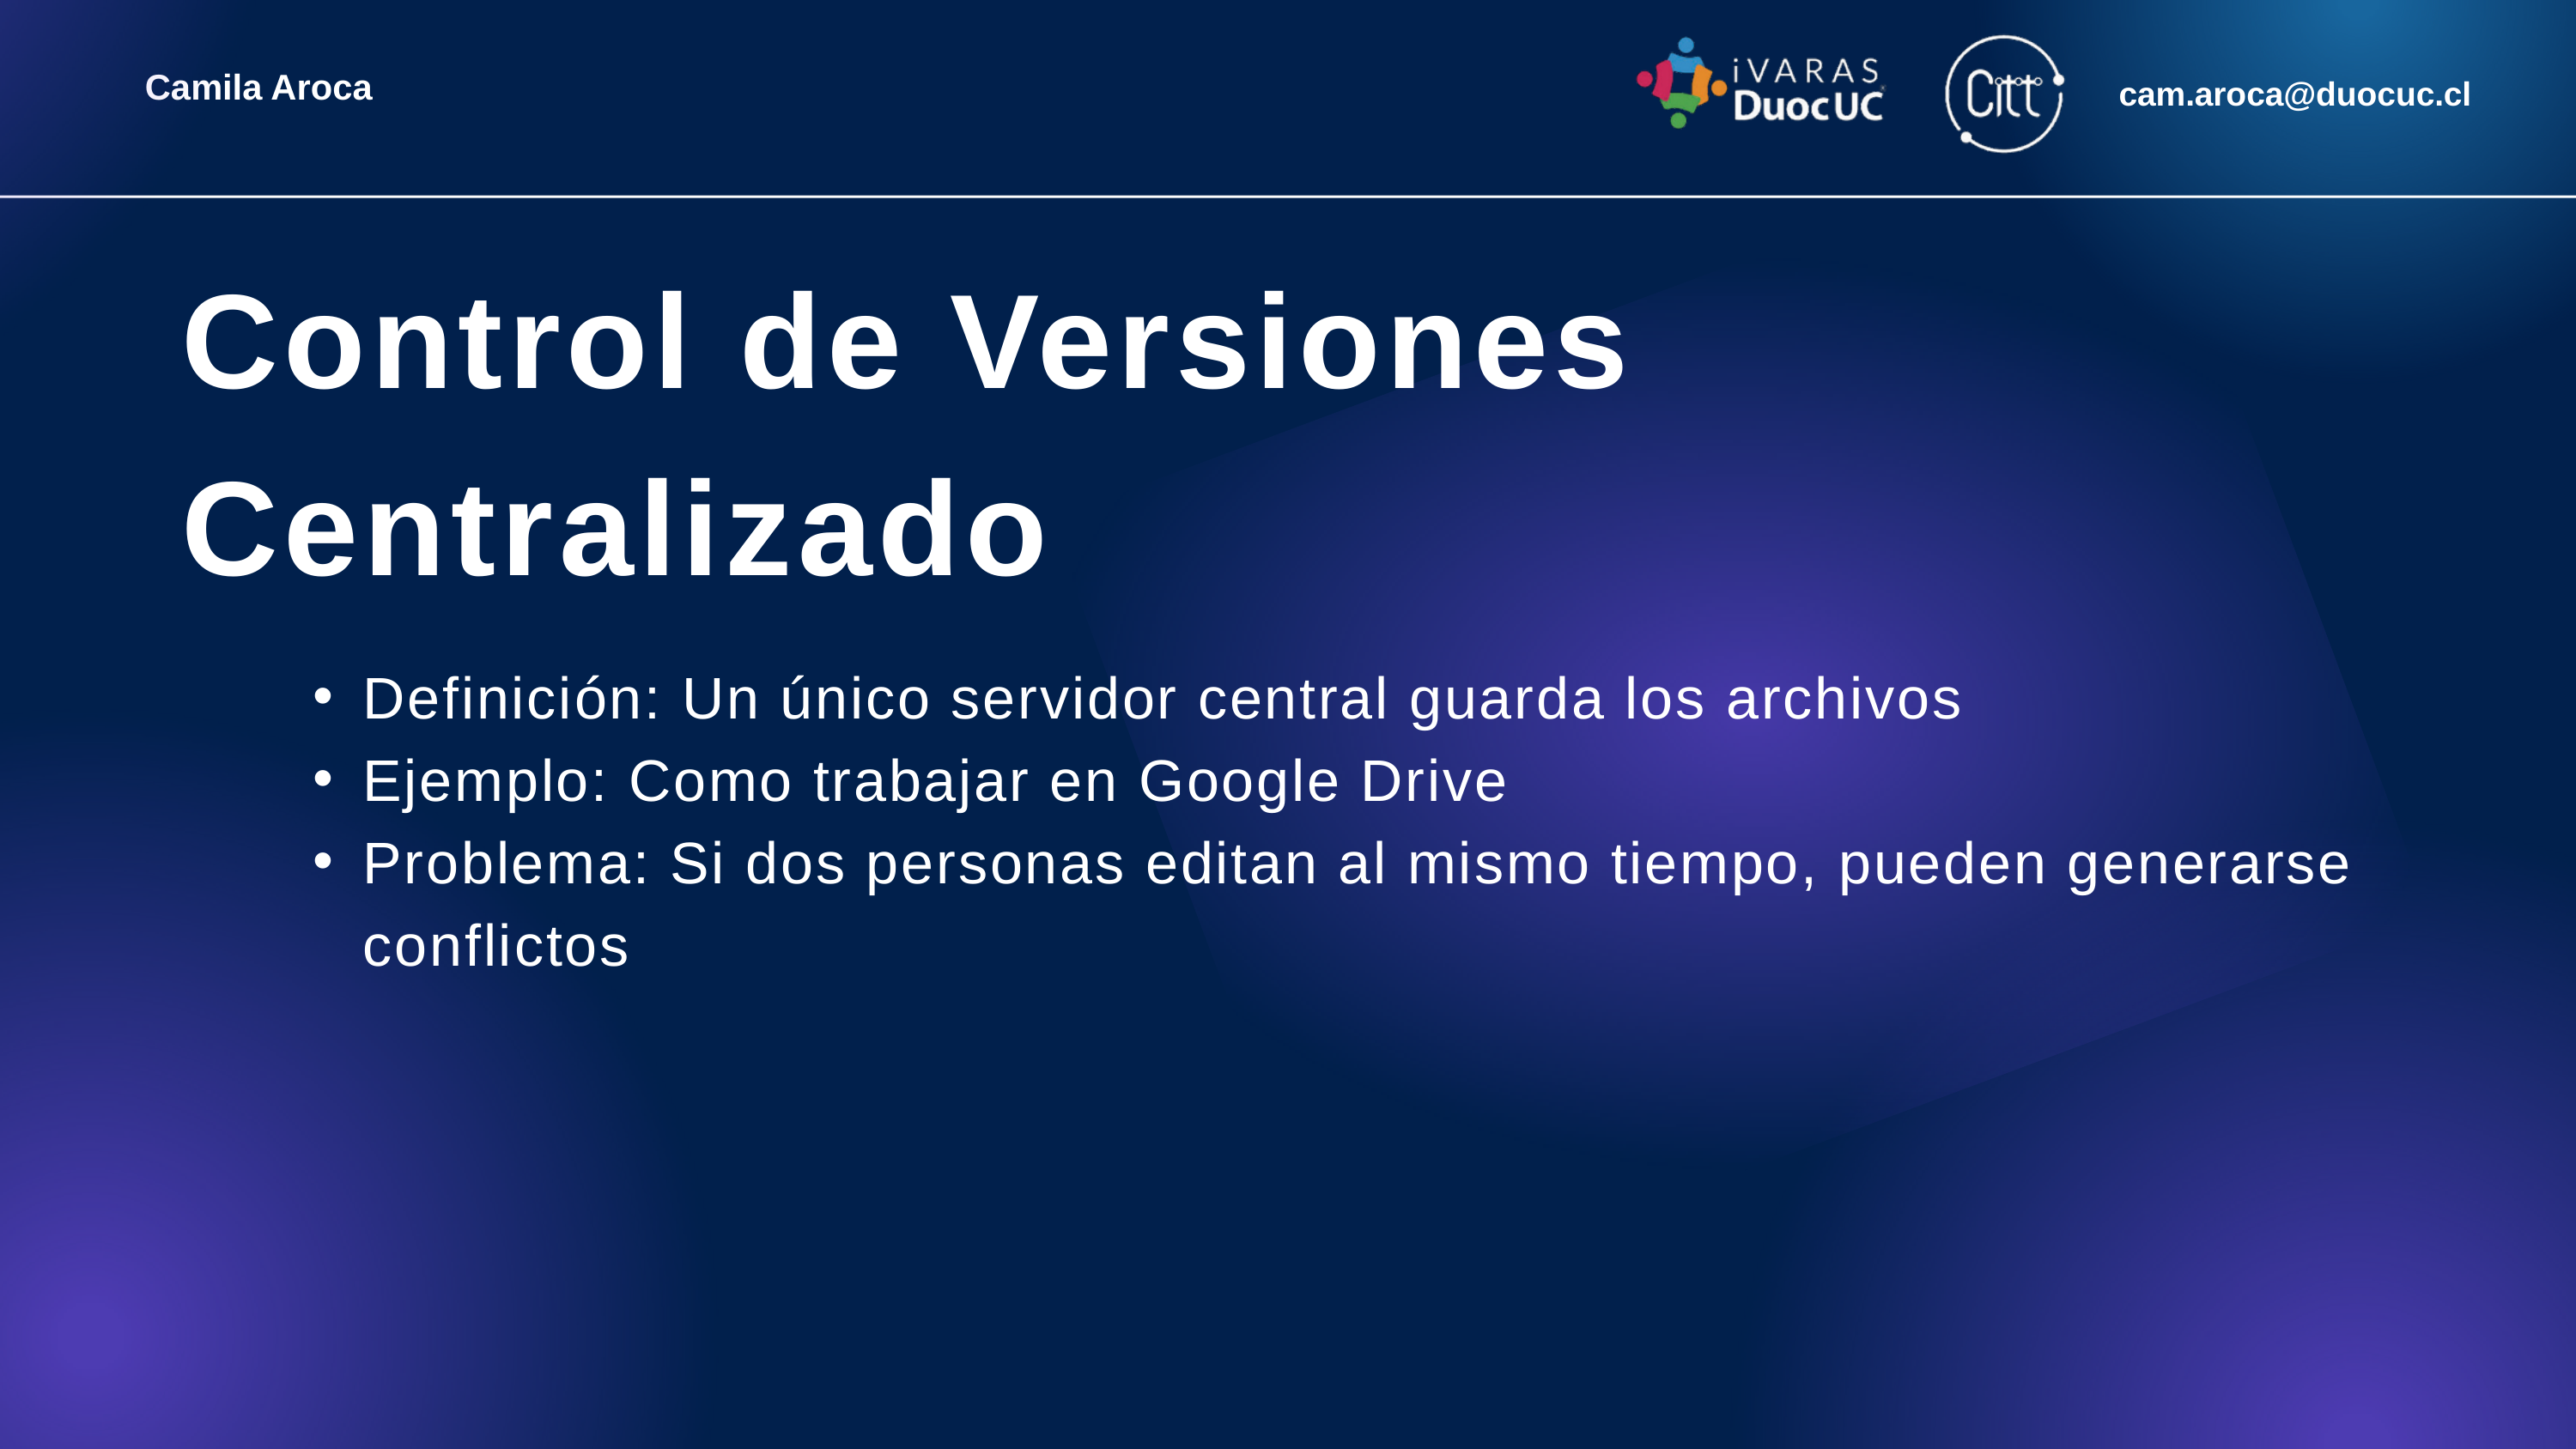

Camila Aroca
cam.aroca@duocuc.cl

Control de Versiones Centralizado

Definición: Un único servidor central guarda los archivos
Ejemplo: Como trabajar en Google Drive
Problema: Si dos personas editan al mismo tiempo, pueden generarse conflictos